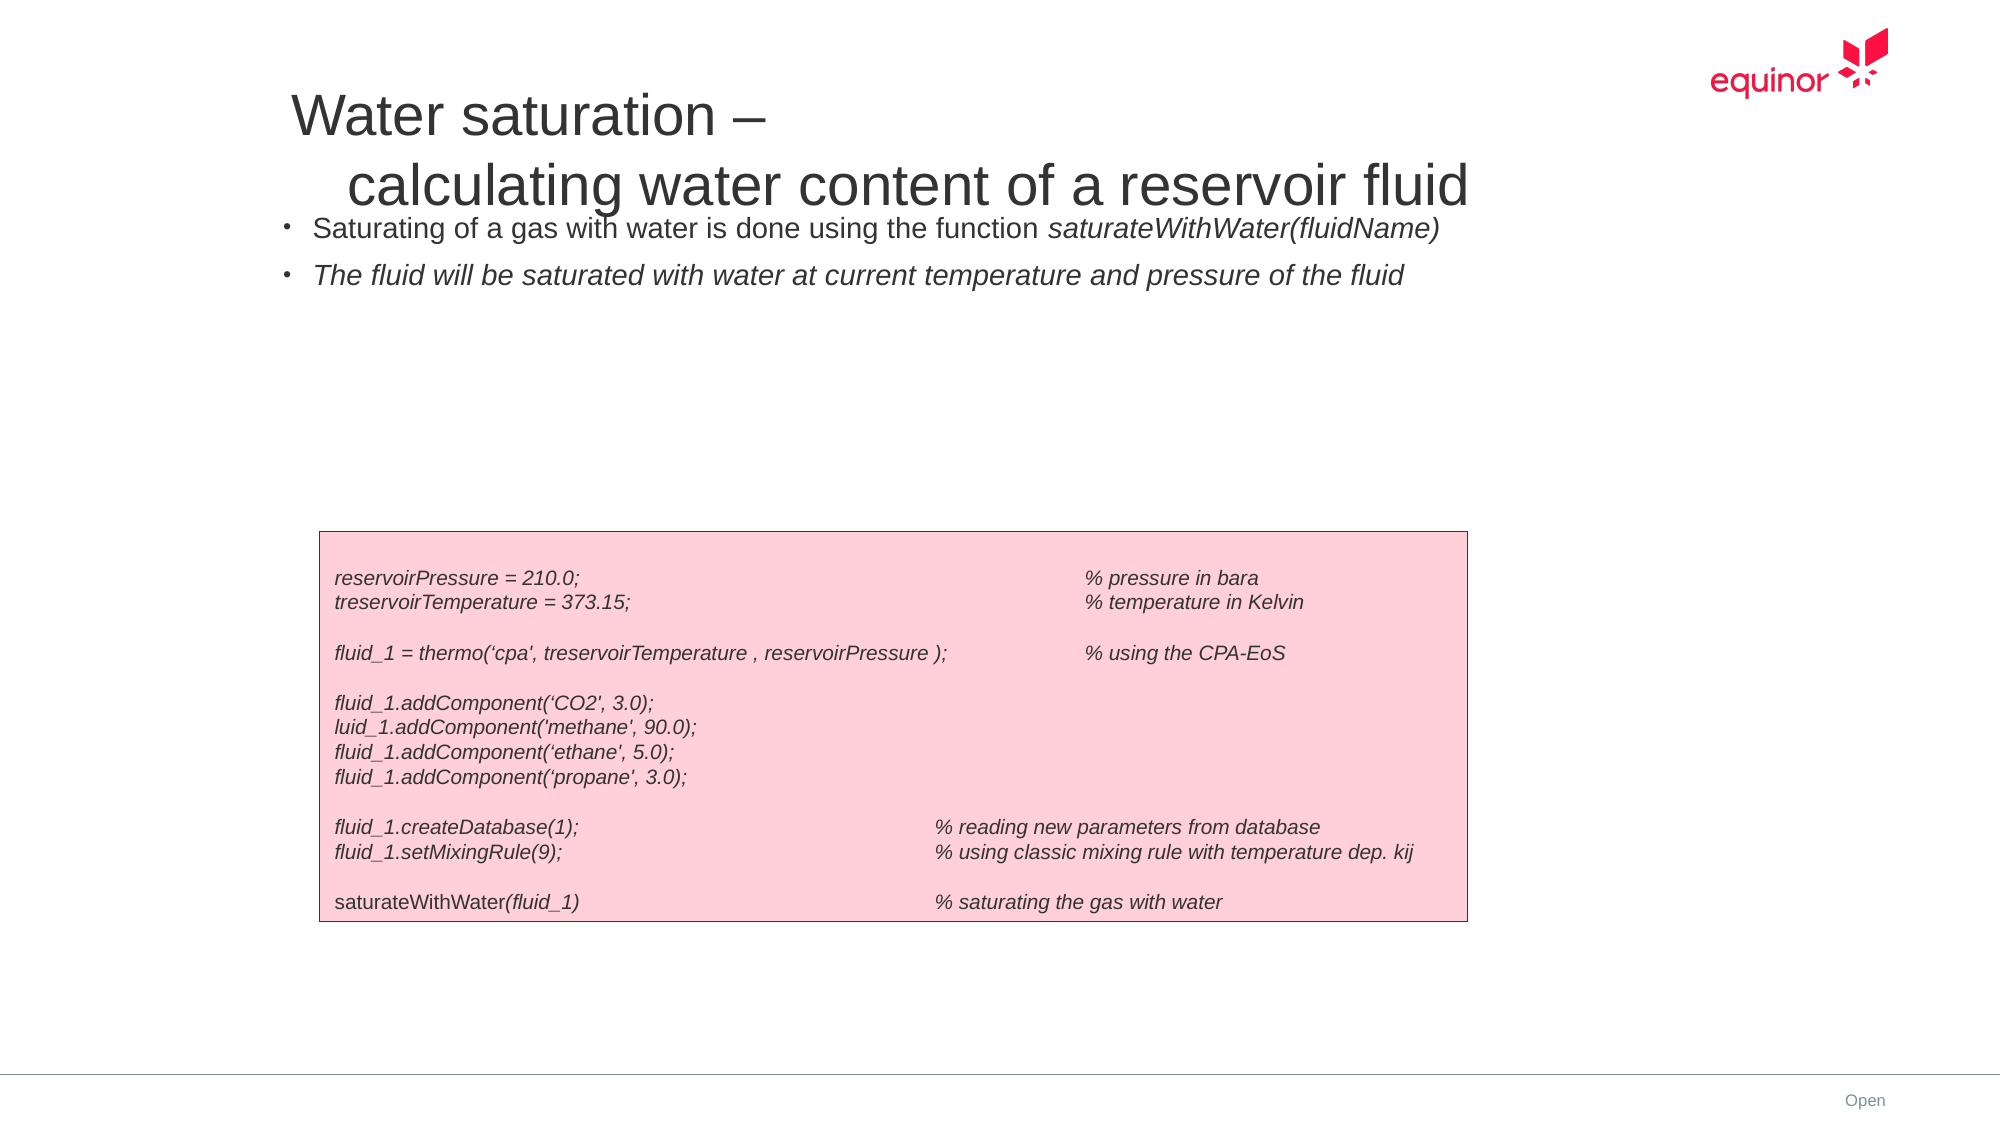

# Water saturation – calculating water content of a reservoir fluid
Saturating of a gas with water is done using the function saturateWithWater(fluidName)
The fluid will be saturated with water at current temperature and pressure of the fluid

reservoirPressure = 210.0;            			% pressure in bara
treservoirTemperature = 373.15;           			% temperature in Kelvin

fluid_1 = thermo(‘cpa', treservoirTemperature , reservoirPressure ); 	% using the CPA-EoS

fluid_1.addComponent(‘CO2', 3.0);
luid_1.addComponent('methane', 90.0);
fluid_1.addComponent(‘ethane', 5.0);
fluid_1.addComponent(‘propane', 3.0);

fluid_1.createDatabase(1);          		% reading new parameters from database
fluid_1.setMixingRule(9);           			% using classic mixing rule with temperature dep. kij

saturateWithWater(fluid_1)			% saturating the gas with water